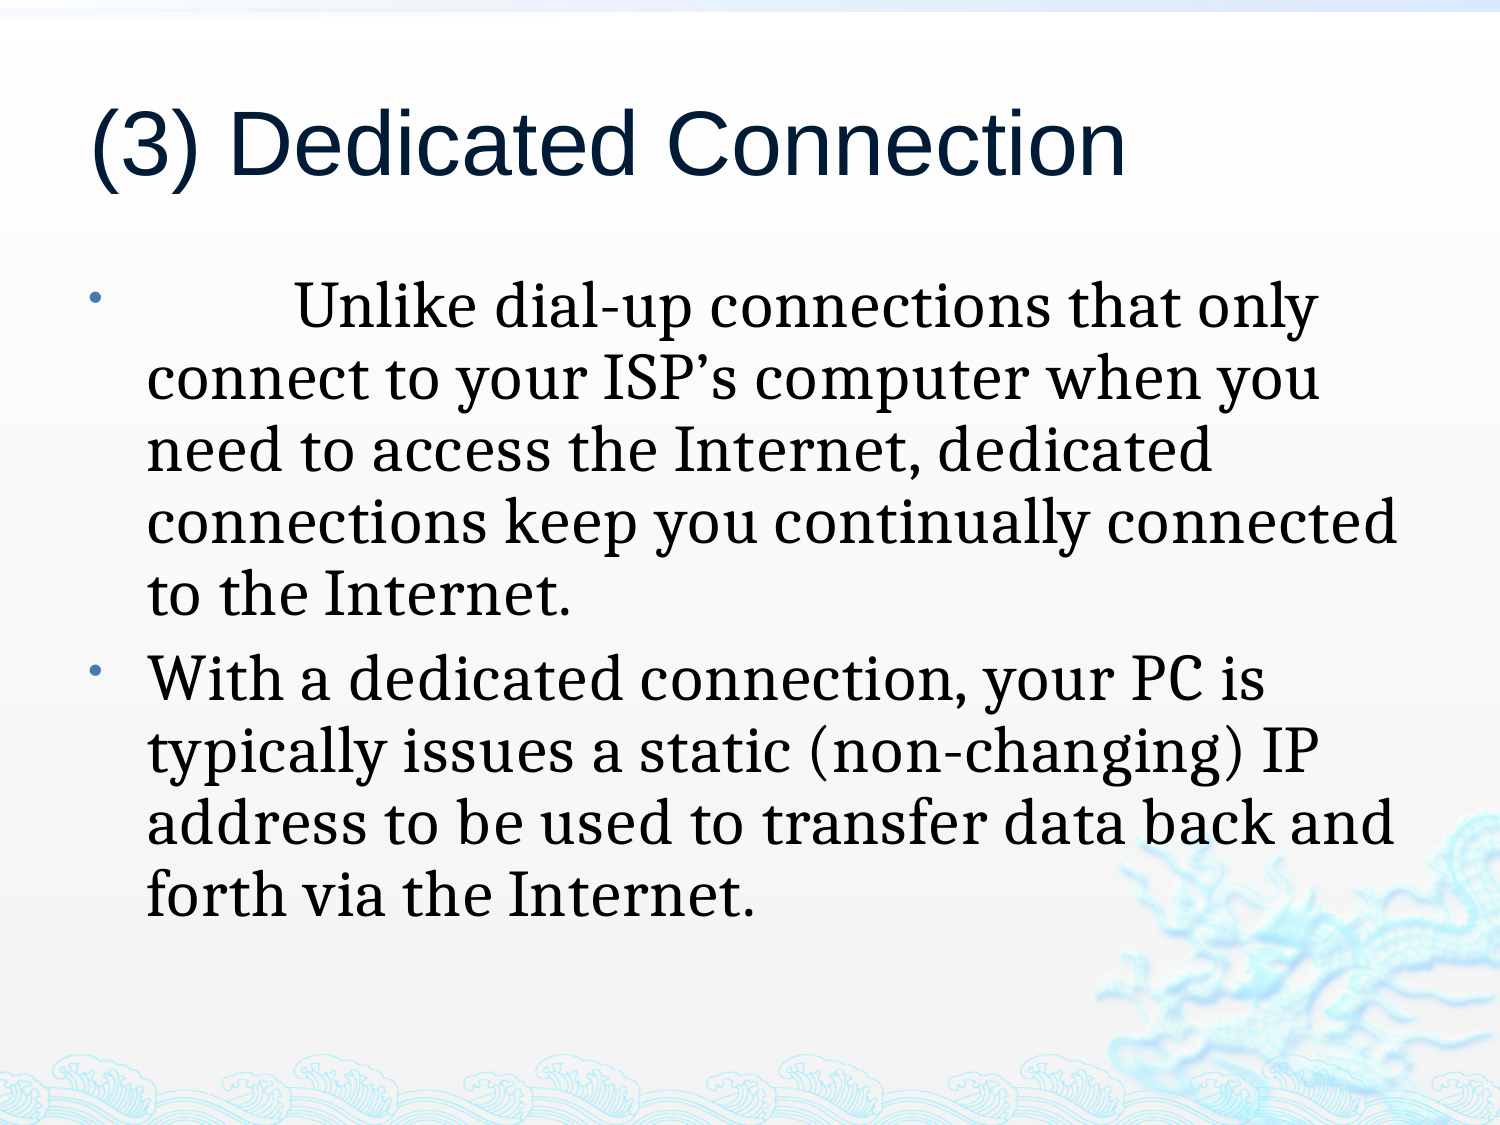

# (3) Dedicated Connection
　　Unlike dial-up connections that only connect to your ISP’s computer when you need to access the Internet, dedicated connections keep you continually connected to the Internet.
With a dedicated connection, your PC is typically issues a static (non-changing) IP address to be used to transfer data back and forth via the Internet.